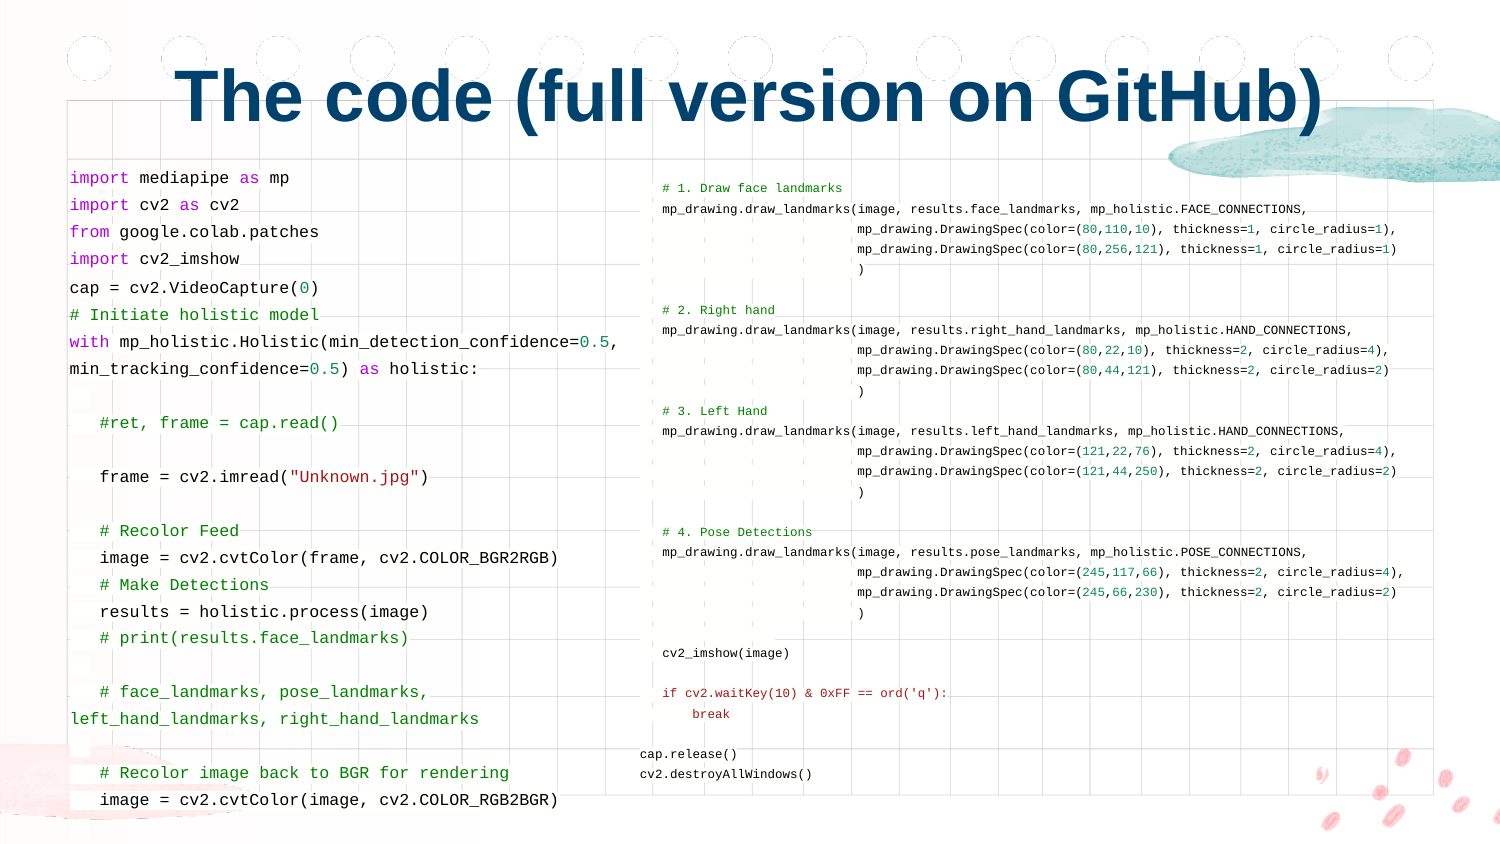

# The code (full version on GitHub)
import mediapipe as mp
import cv2 as cv2
from google.colab.patches import cv2_imshow

   # 1. Draw face landmarks
   mp_drawing.draw_landmarks(image, results.face_landmarks, mp_holistic.FACE_CONNECTIONS,
                             mp_drawing.DrawingSpec(color=(80,110,10), thickness=1, circle_radius=1),
                             mp_drawing.DrawingSpec(color=(80,256,121), thickness=1, circle_radius=1)
                             )

   # 2. Right hand
   mp_drawing.draw_landmarks(image, results.right_hand_landmarks, mp_holistic.HAND_CONNECTIONS,
                             mp_drawing.DrawingSpec(color=(80,22,10), thickness=2, circle_radius=4),
                             mp_drawing.DrawingSpec(color=(80,44,121), thickness=2, circle_radius=2)
                             )
   # 3. Left Hand
   mp_drawing.draw_landmarks(image, results.left_hand_landmarks, mp_holistic.HAND_CONNECTIONS,
                             mp_drawing.DrawingSpec(color=(121,22,76), thickness=2, circle_radius=4),
                             mp_drawing.DrawingSpec(color=(121,44,250), thickness=2, circle_radius=2)
                             )

   # 4. Pose Detections
   mp_drawing.draw_landmarks(image, results.pose_landmarks, mp_holistic.POSE_CONNECTIONS,
                             mp_drawing.DrawingSpec(color=(245,117,66), thickness=2, circle_radius=4),
                             mp_drawing.DrawingSpec(color=(245,66,230), thickness=2, circle_radius=2)
                             )

   cv2_imshow(image)

   if cv2.waitKey(10) & 0xFF == ord('q'):
       break

cap.release()
cv2.destroyAllWindows()
cap = cv2.VideoCapture(0)
# Initiate holistic model
with mp_holistic.Holistic(min_detection_confidence=0.5, min_tracking_confidence=0.5) as holistic:

   #ret, frame = cap.read()

   frame = cv2.imread("Unknown.jpg")

   # Recolor Feed
   image = cv2.cvtColor(frame, cv2.COLOR_BGR2RGB)
   # Make Detections
   results = holistic.process(image)
   # print(results.face_landmarks)

   # face_landmarks, pose_landmarks, left_hand_landmarks, right_hand_landmarks

   # Recolor image back to BGR for rendering
   image = cv2.cvtColor(image, cv2.COLOR_RGB2BGR)